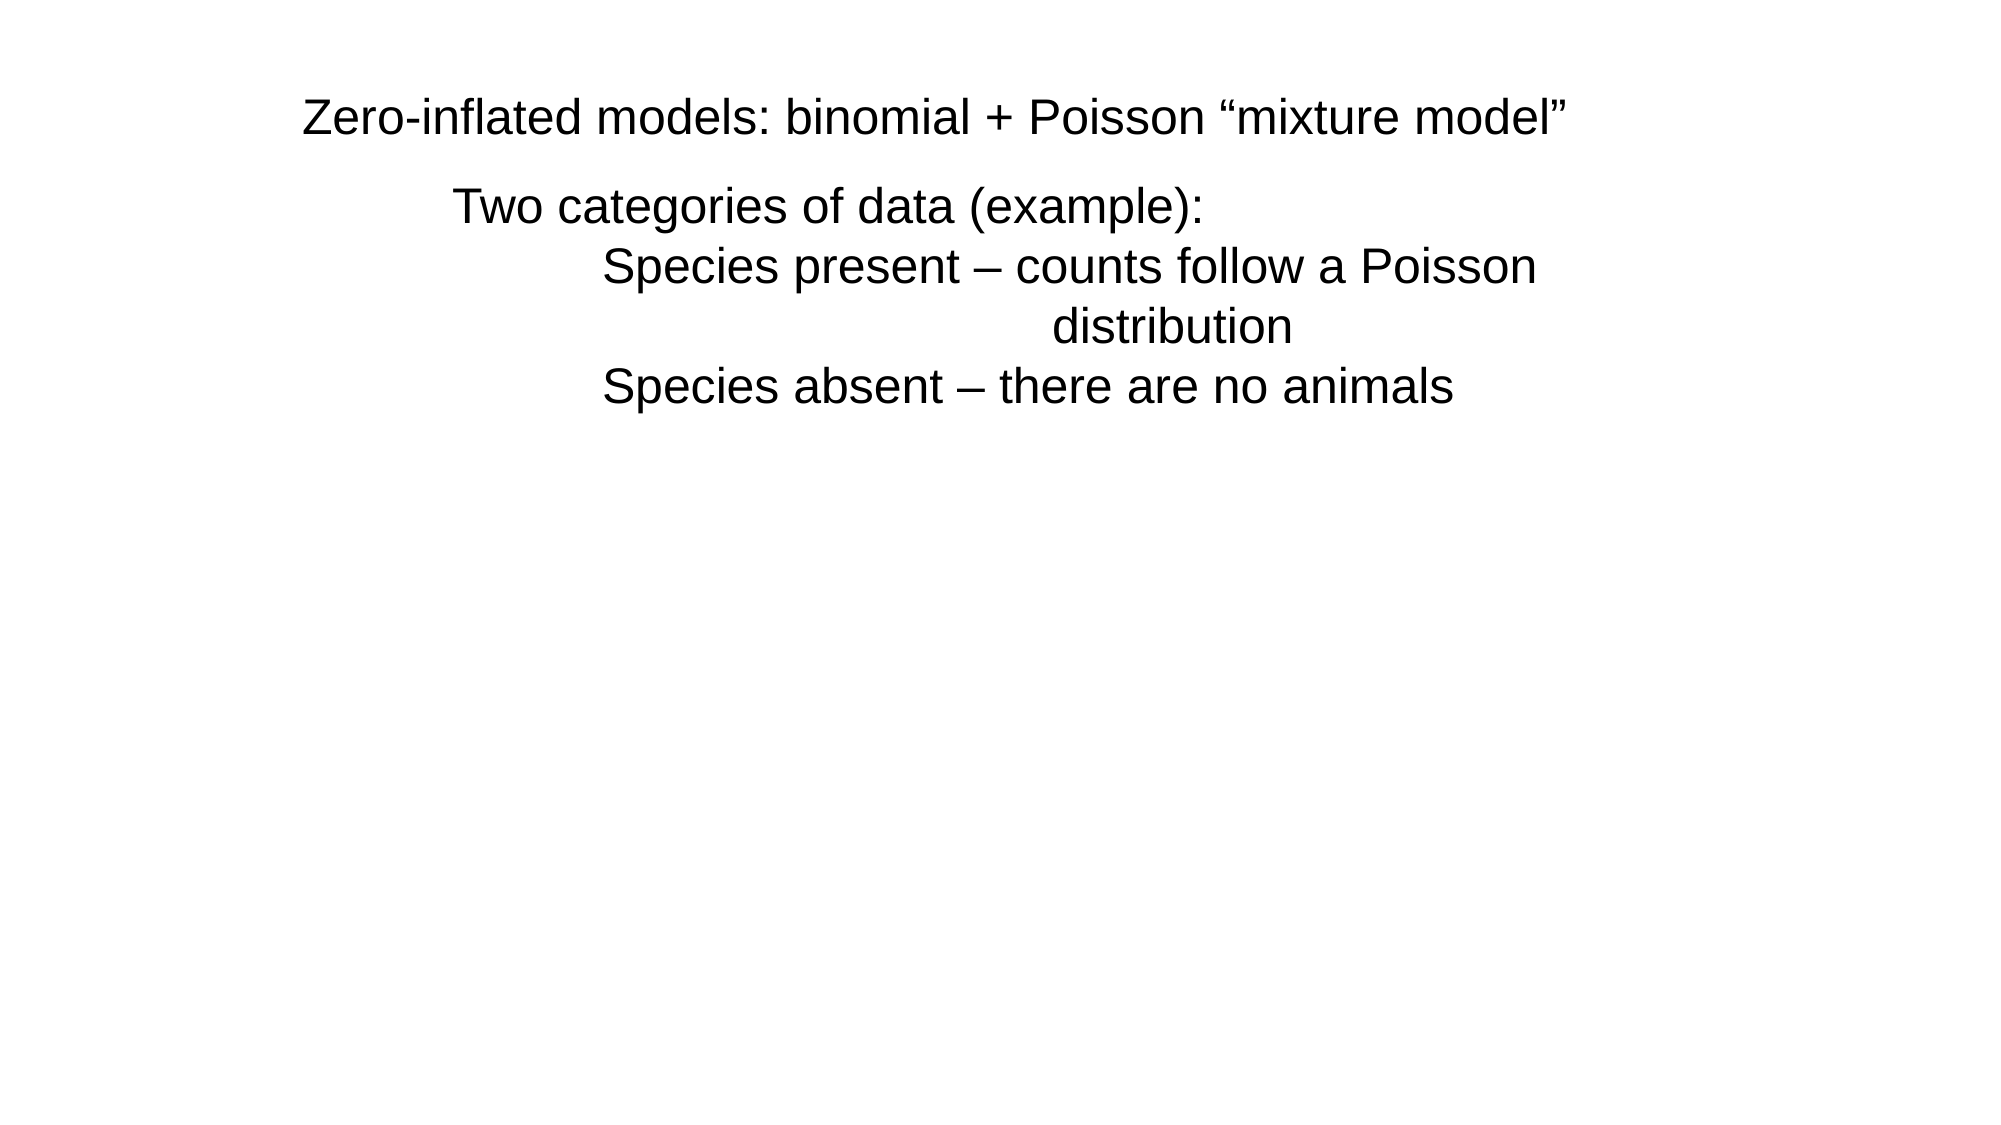

Zero-inflated models: binomial + Poisson “mixture model”

	Two categories of data (example):
		Species present – counts follow a Poisson 						distribution
		Species absent – there are no animals